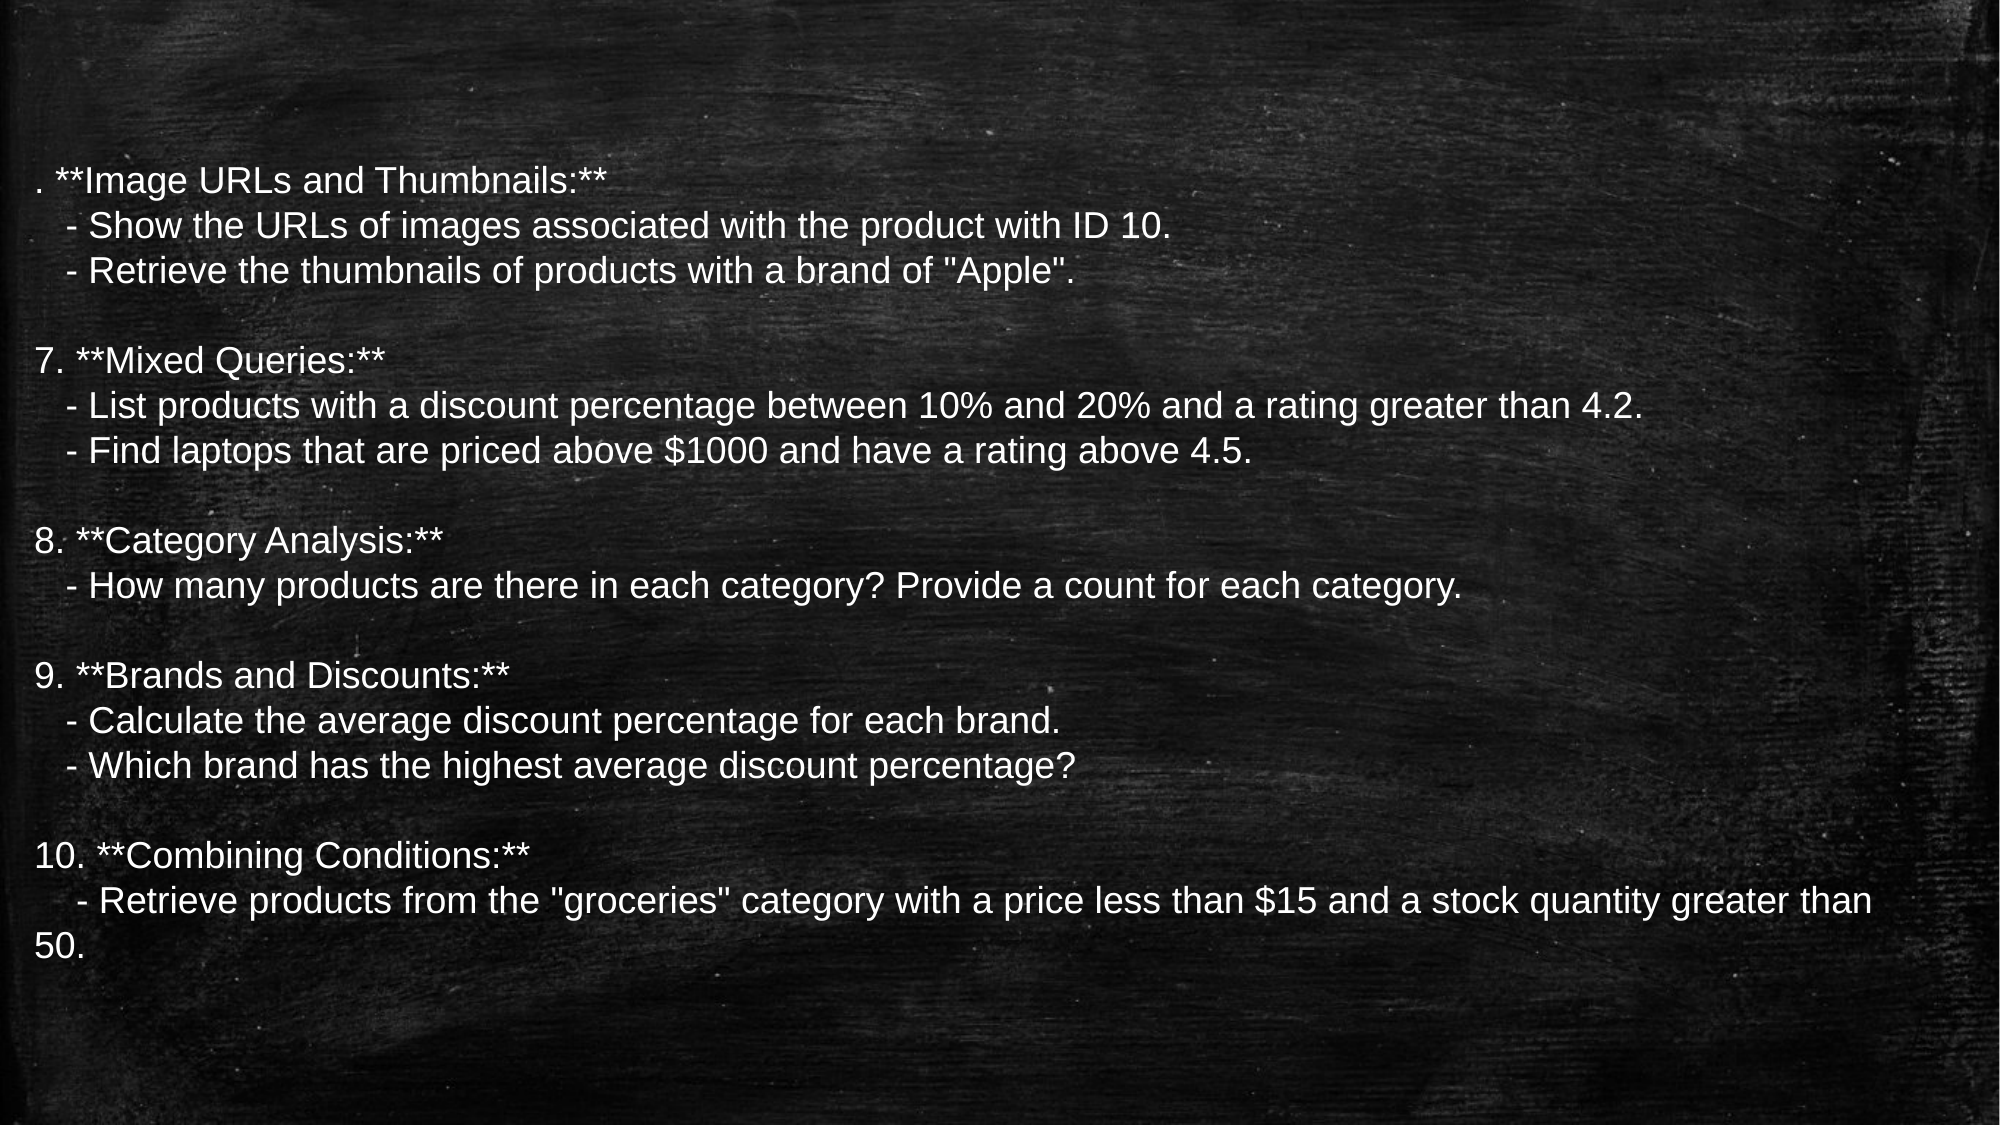

. **Image URLs and Thumbnails:**
   - Show the URLs of images associated with the product with ID 10.
   - Retrieve the thumbnails of products with a brand of "Apple".

7. **Mixed Queries:**
   - List products with a discount percentage between 10% and 20% and a rating greater than 4.2.
   - Find laptops that are priced above $1000 and have a rating above 4.5.

8. **Category Analysis:**
   - How many products are there in each category? Provide a count for each category.

9. **Brands and Discounts:**
   - Calculate the average discount percentage for each brand.
   - Which brand has the highest average discount percentage?

10. **Combining Conditions:**
    - Retrieve products from the "groceries" category with a price less than $15 and a stock quantity greater than 50.